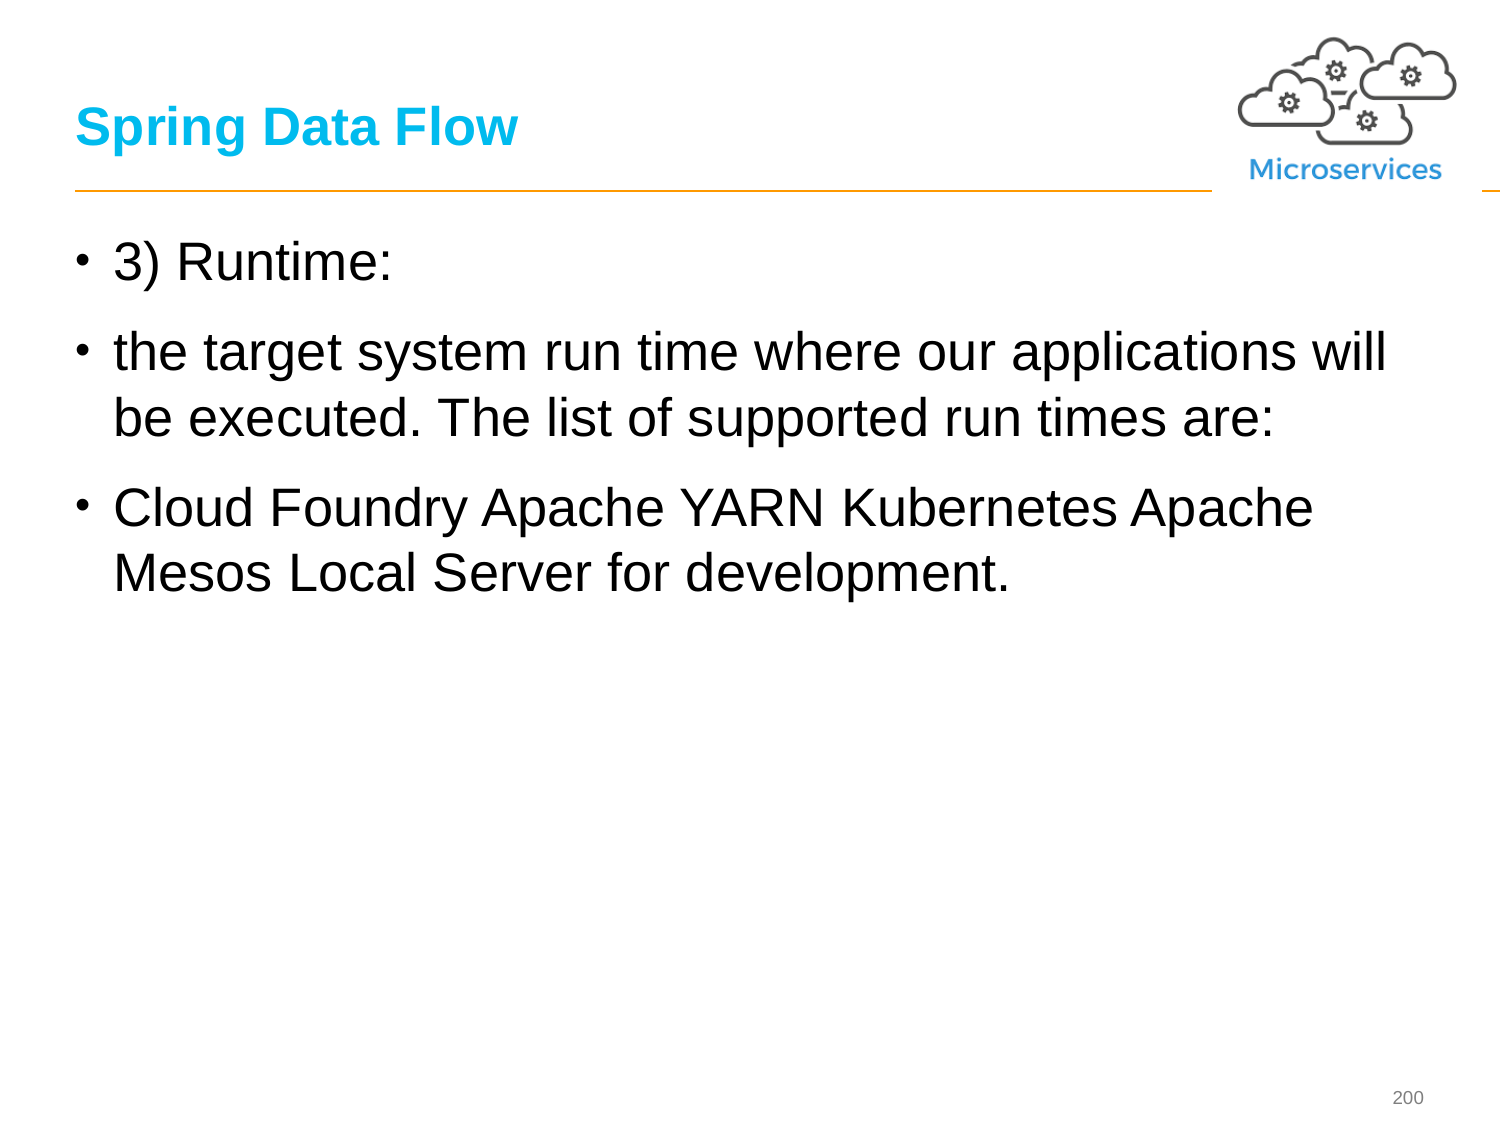

# Spring Data Flow
3) Runtime:
the target system run time where our applications will be executed. The list of supported run times are:
Cloud Foundry Apache YARN Kubernetes Apache Mesos Local Server for development.